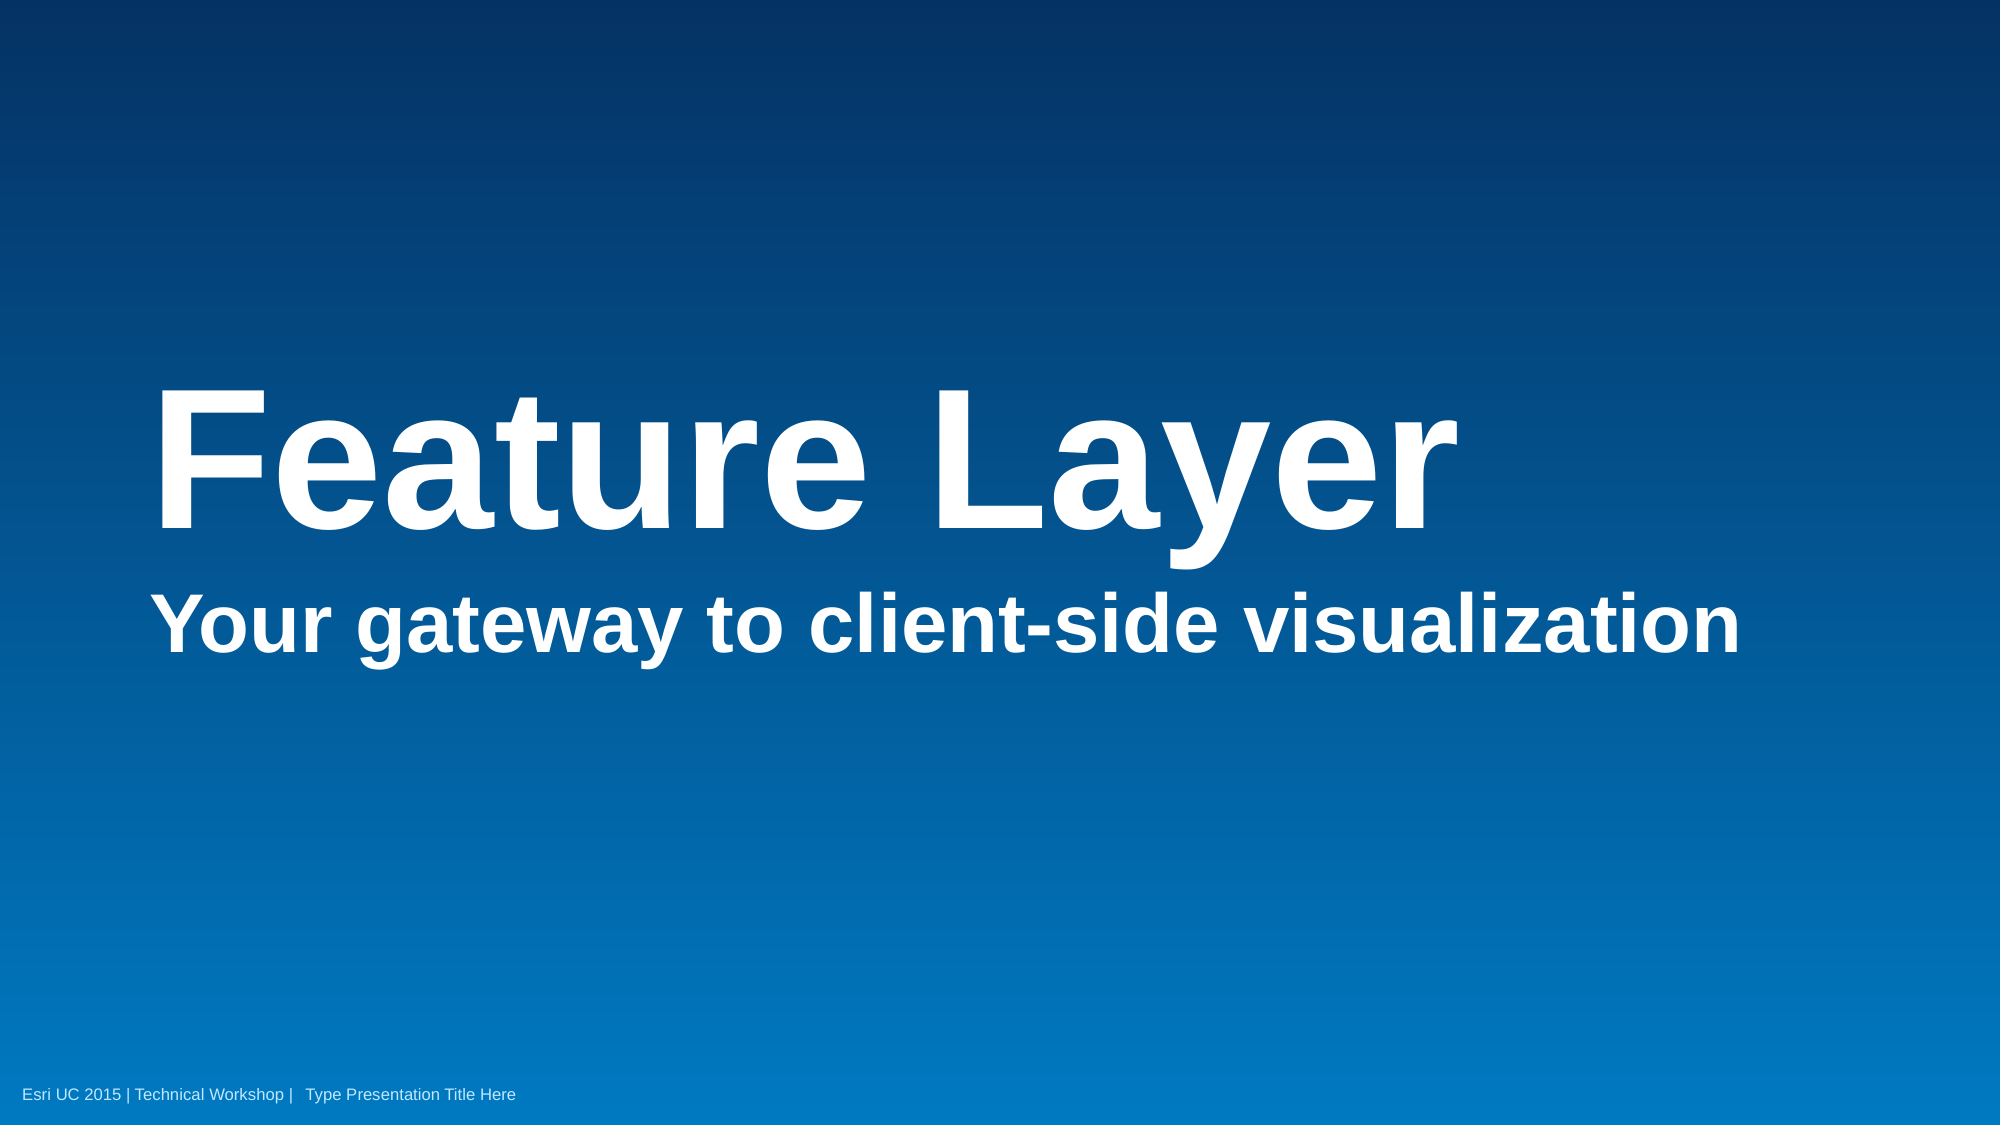

# Feature Layer
Your gateway to client-side visualization
Type Presentation Title Here